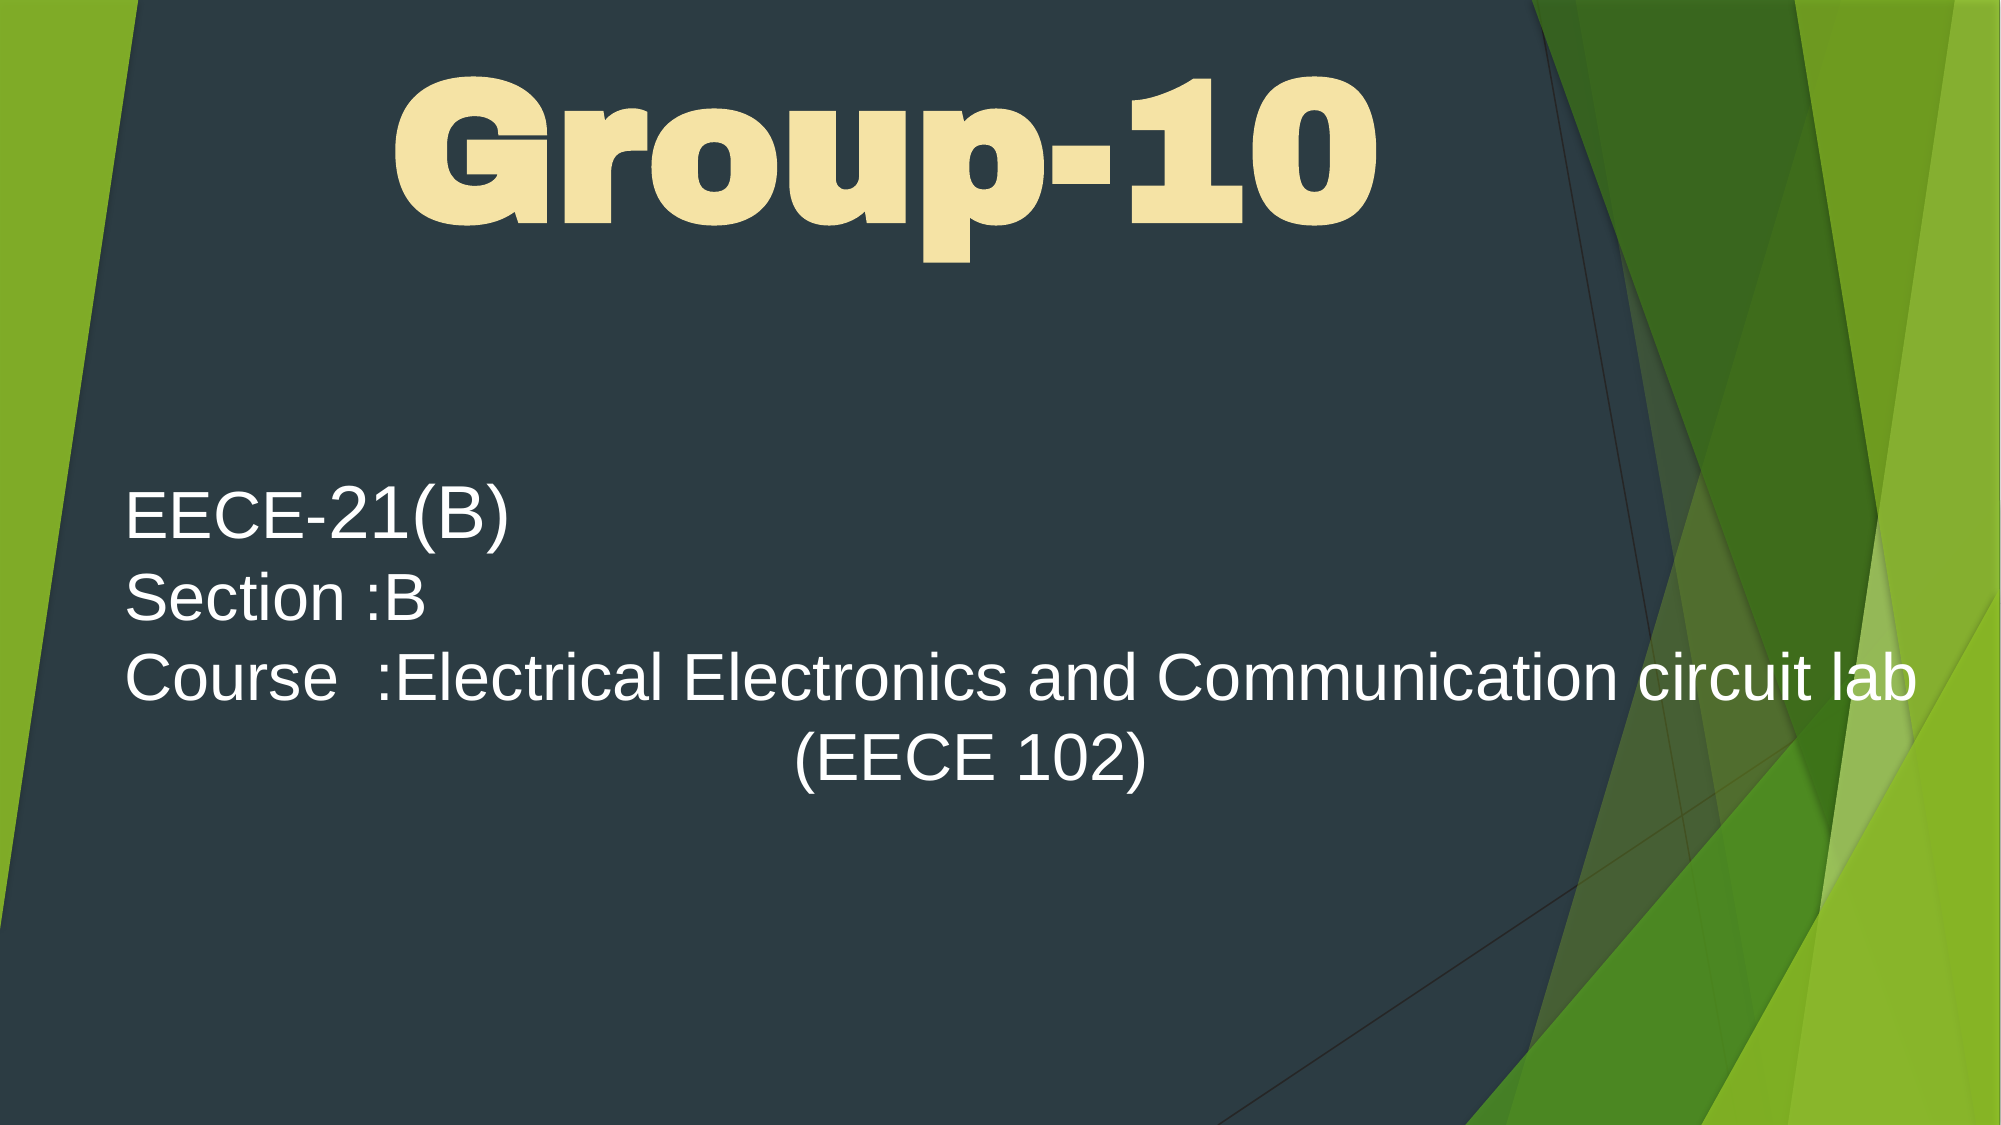

Group-10
EECE-21(B)
Section :B
Course  :Electrical Electronics and Communication circuit lab
                        (EECE 102)